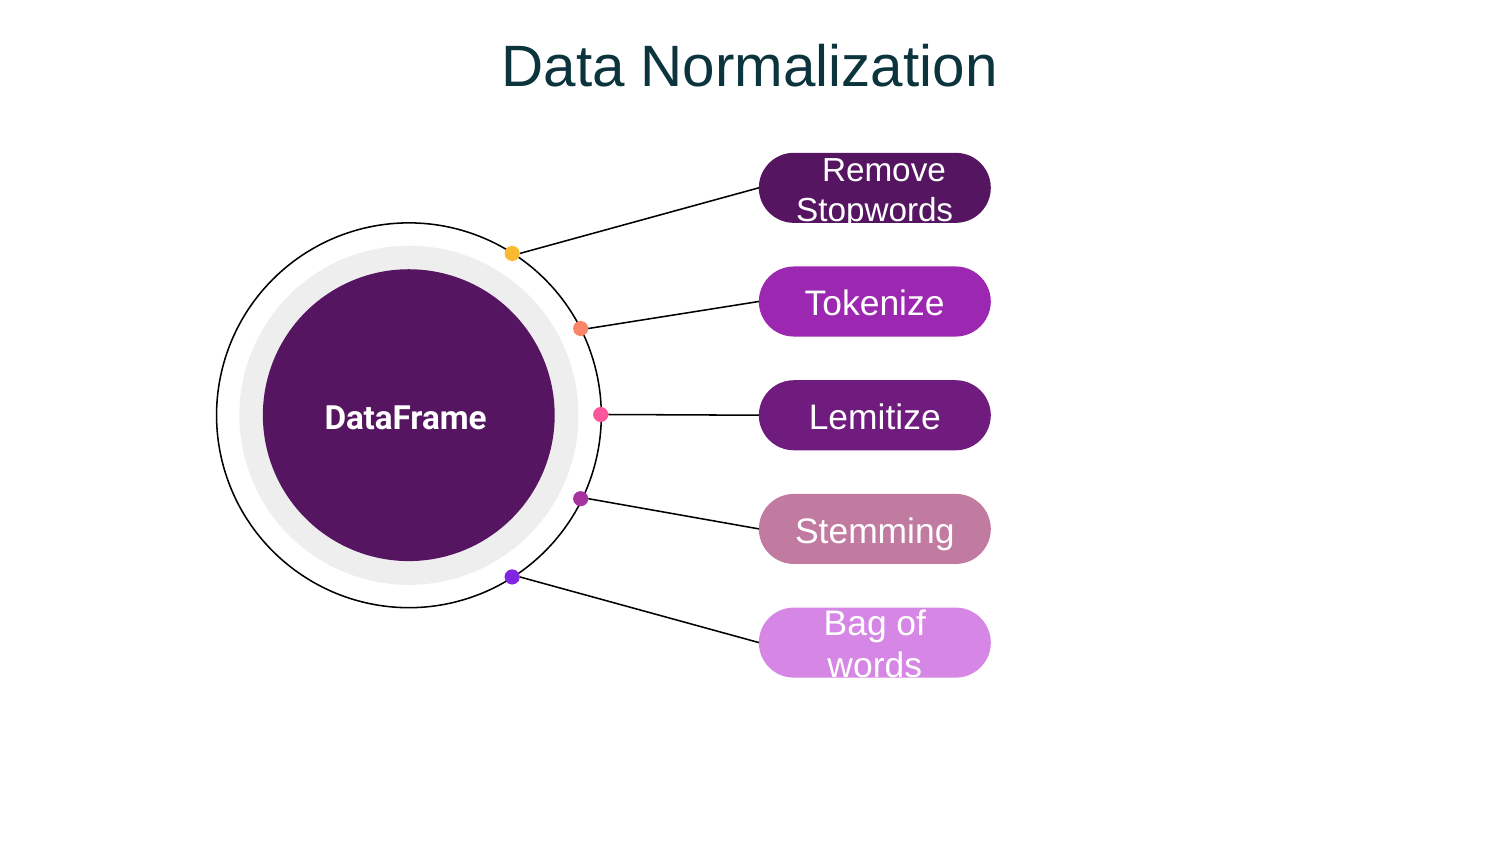

# Data Normalization
  Remove Stopwords

Tokenize

Lemitize
  DataFrame

Stemming

Bag of words